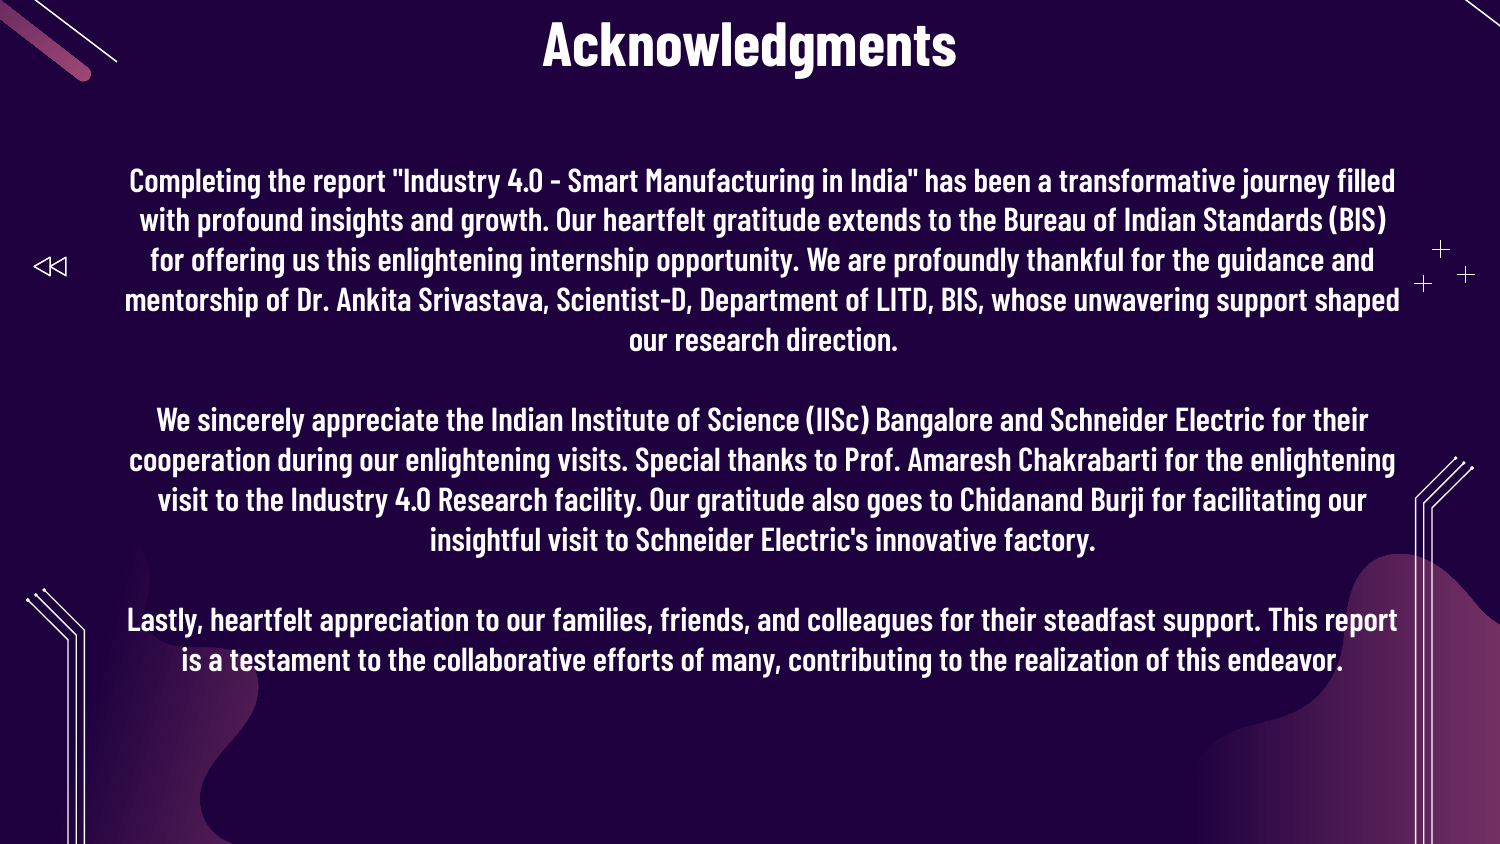

Acknowledgments
# Completing the report "Industry 4.0 - Smart Manufacturing in India" has been a transformative journey filled with profound insights and growth. Our heartfelt gratitude extends to the Bureau of Indian Standards (BIS) for offering us this enlightening internship opportunity. We are profoundly thankful for the guidance and mentorship of Dr. Ankita Srivastava, Scientist-D, Department of LITD, BIS, whose unwavering support shaped our research direction. We sincerely appreciate the Indian Institute of Science (IISc) Bangalore and Schneider Electric for their cooperation during our enlightening visits. Special thanks to Prof. Amaresh Chakrabarti for the enlightening visit to the Industry 4.0 Research facility. Our gratitude also goes to Chidanand Burji for facilitating our insightful visit to Schneider Electric's innovative factory. Lastly, heartfelt appreciation to our families, friends, and colleagues for their steadfast support. This report is a testament to the collaborative efforts of many, contributing to the realization of this endeavor.
.